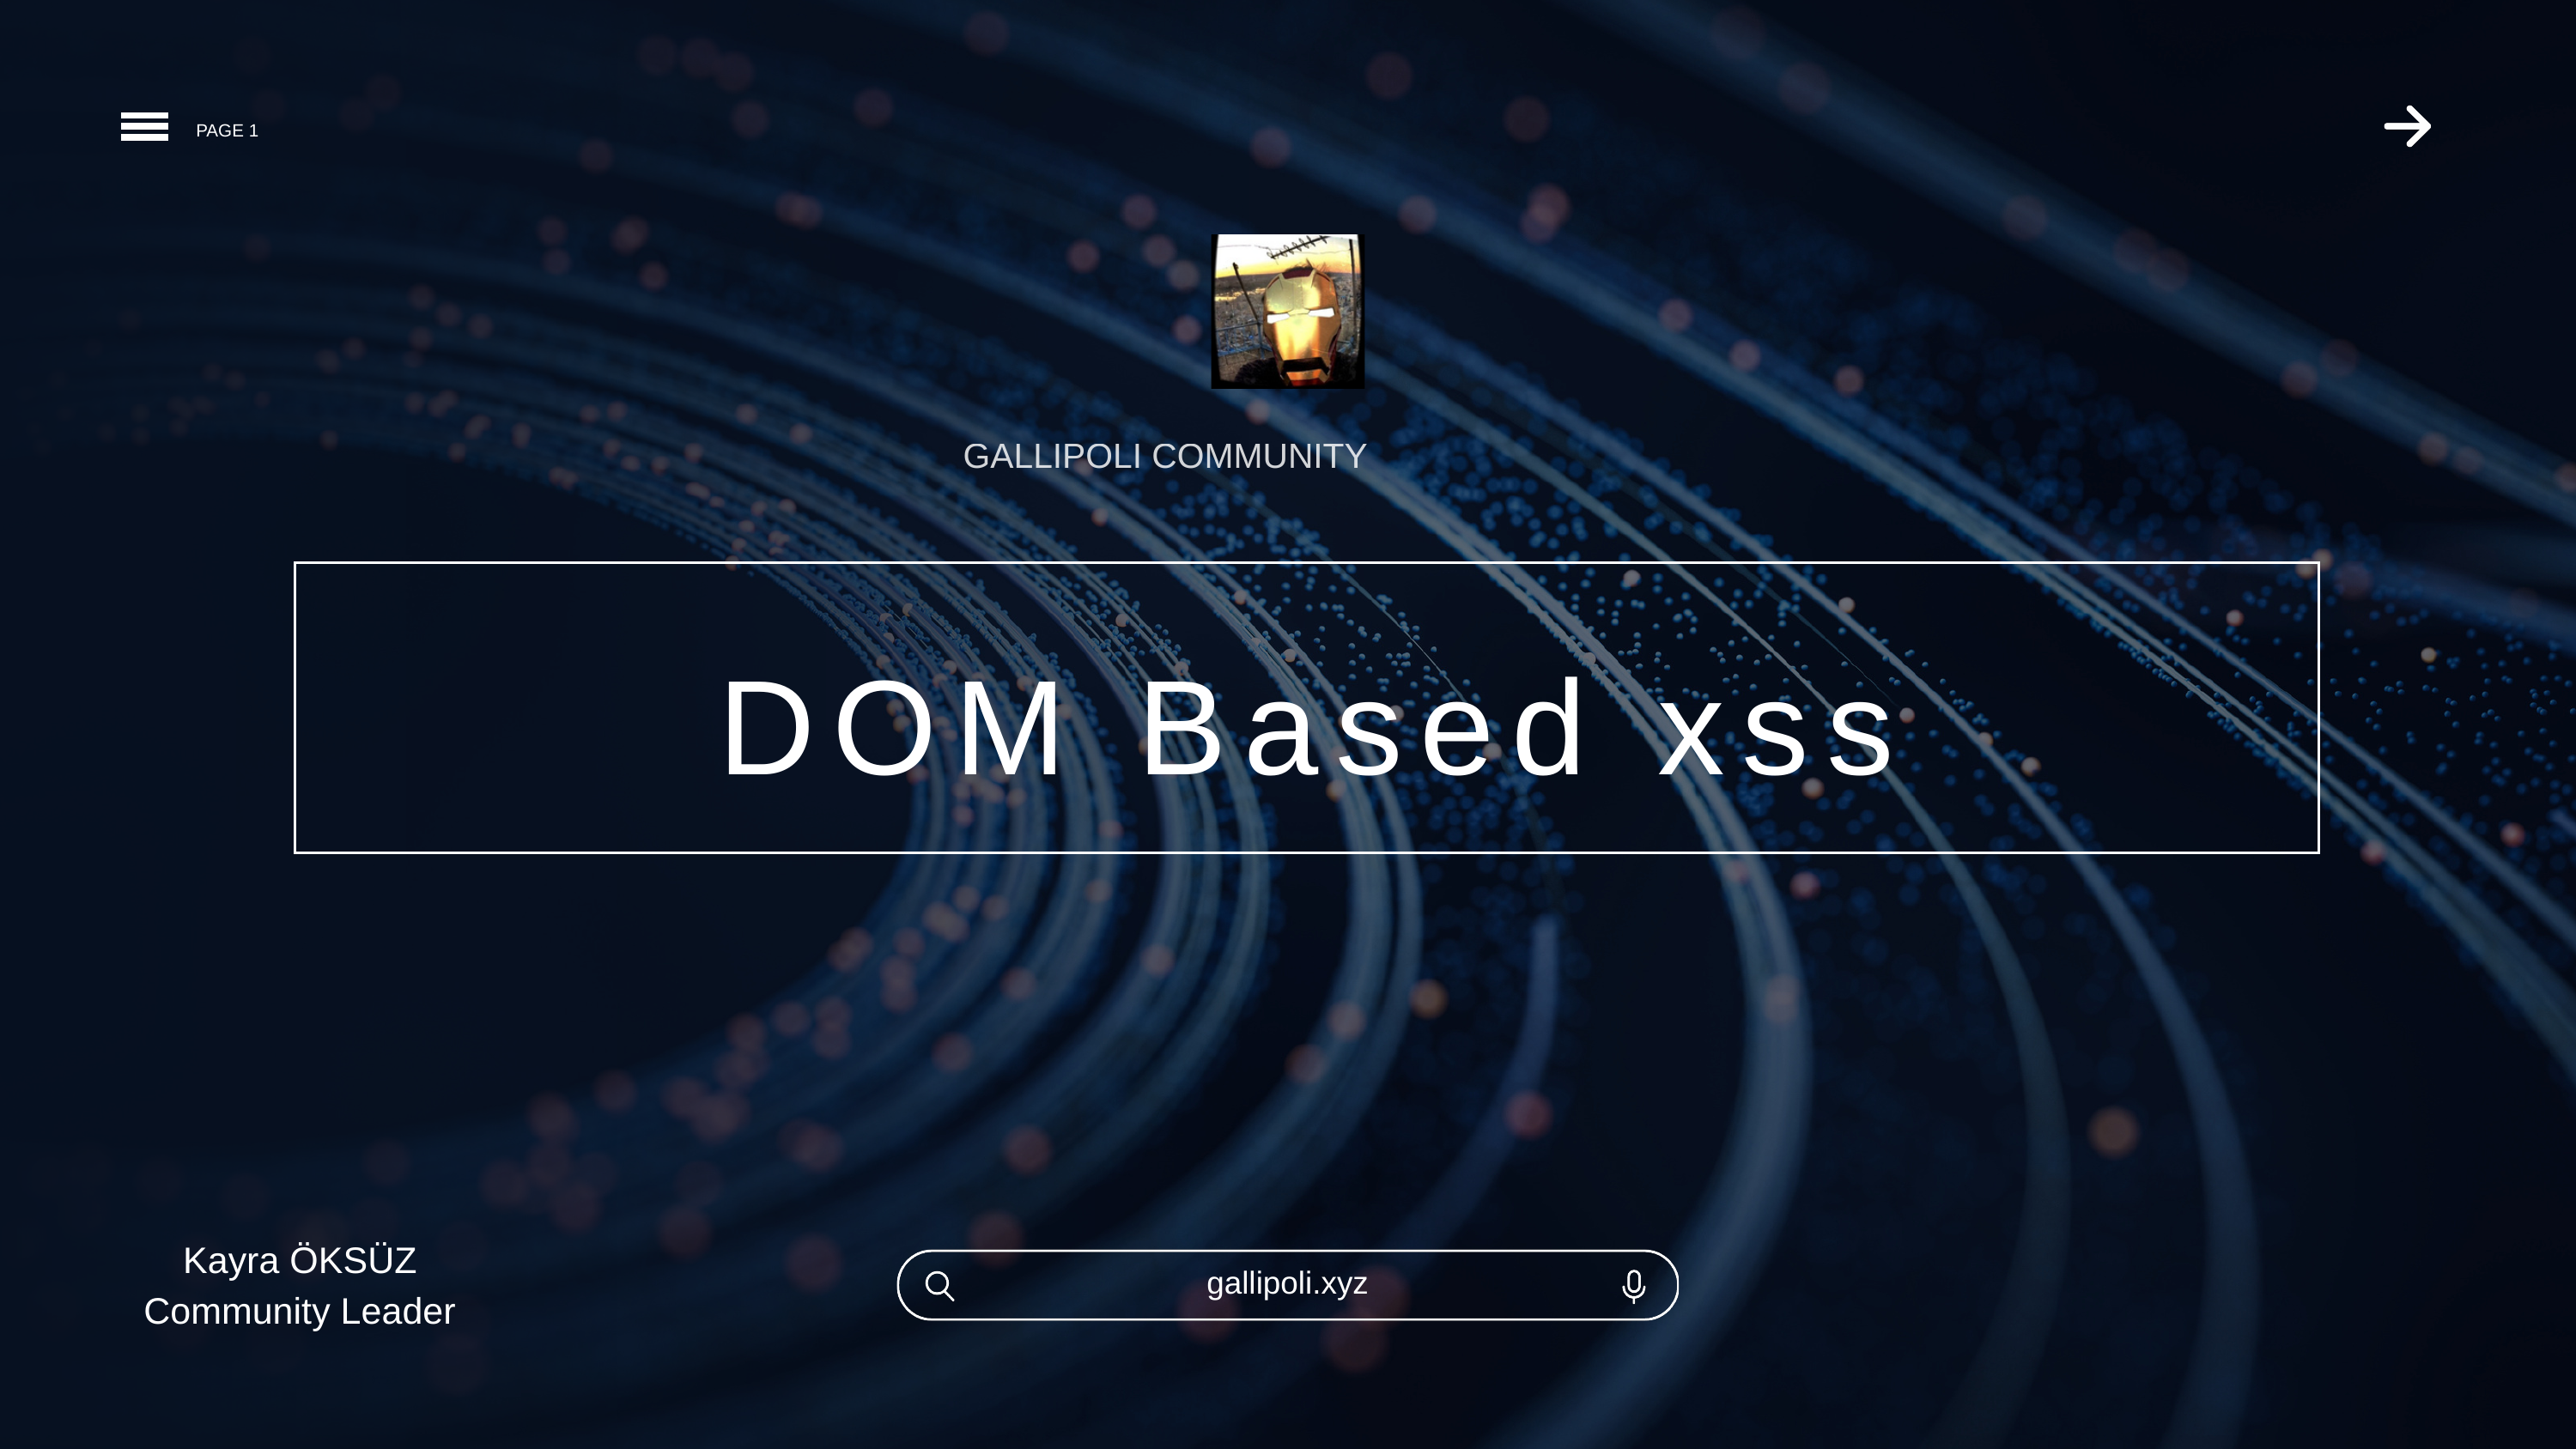

PAGE 1

GALLIPOLI COMMUNITY

DOM Based xss
Kayra ÖKSÜZ
Community Leader

gallipoli.xyz